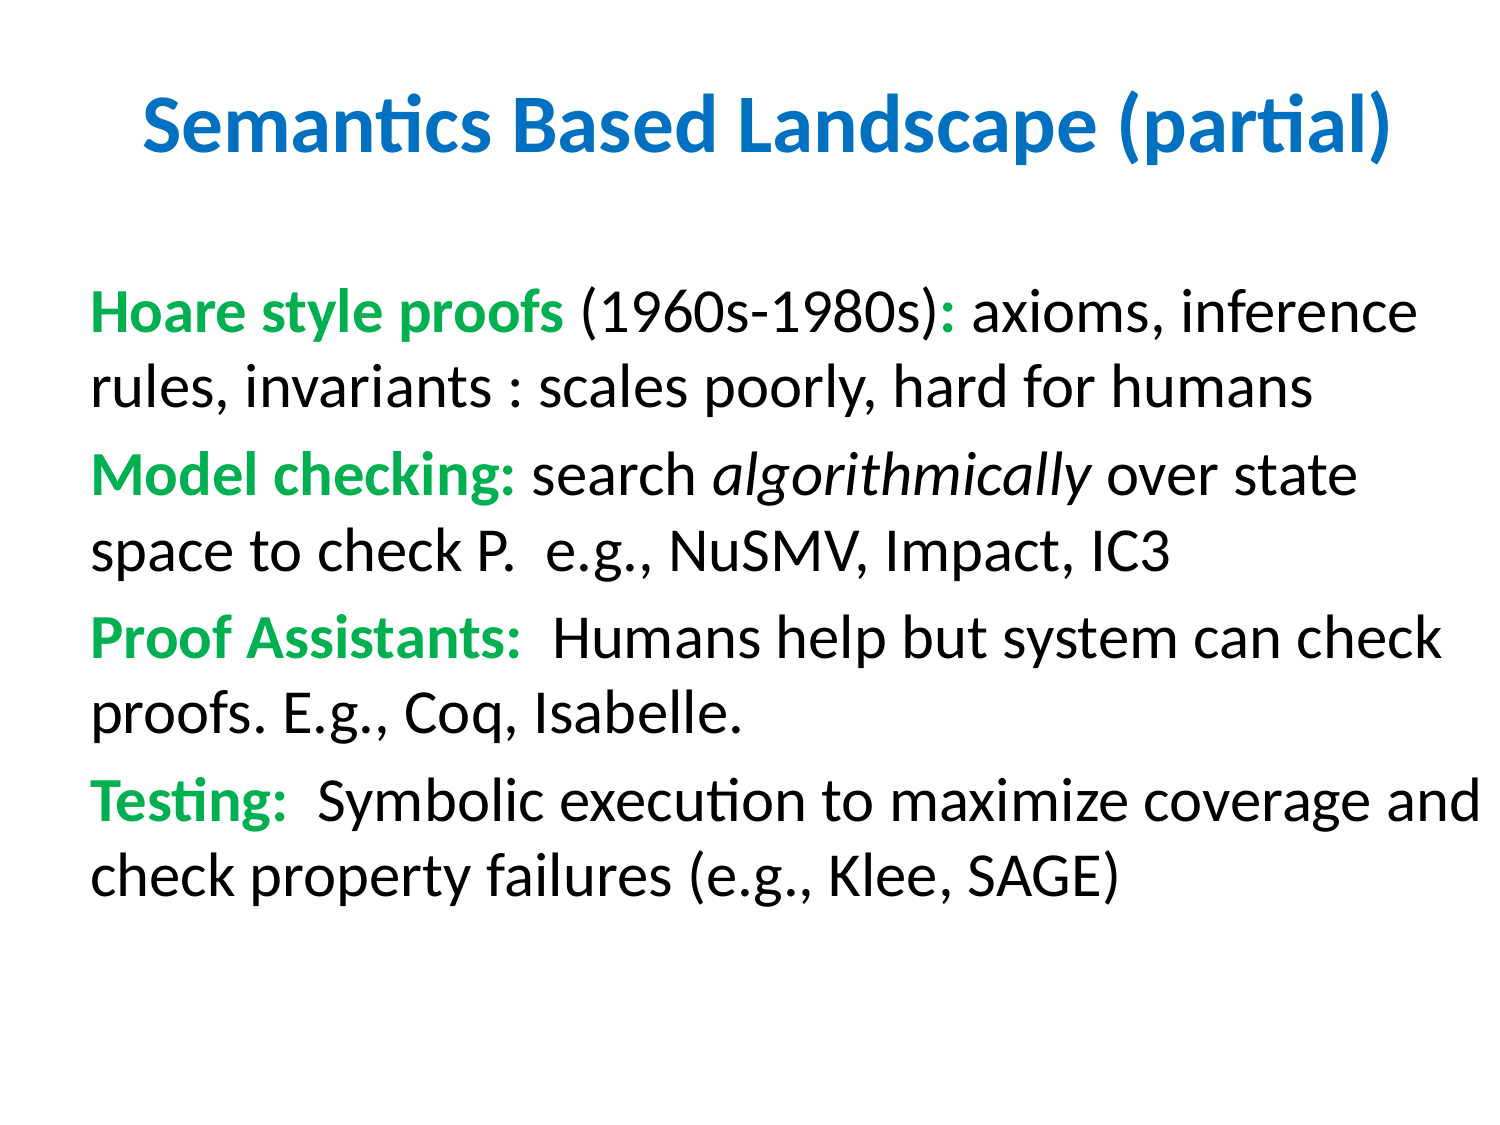

# Semantics Based Landscape (partial)
Hoare style proofs (1960s-1980s): axioms, inference rules, invariants : scales poorly, hard for humans
Model checking: search algorithmically over state space to check P.  e.g., NuSMV, Impact, IC3
Proof Assistants:  Humans help but system can check proofs. E.g., Coq, Isabelle.
Testing:  Symbolic execution to maximize coverage and check property failures (e.g., Klee, SAGE)